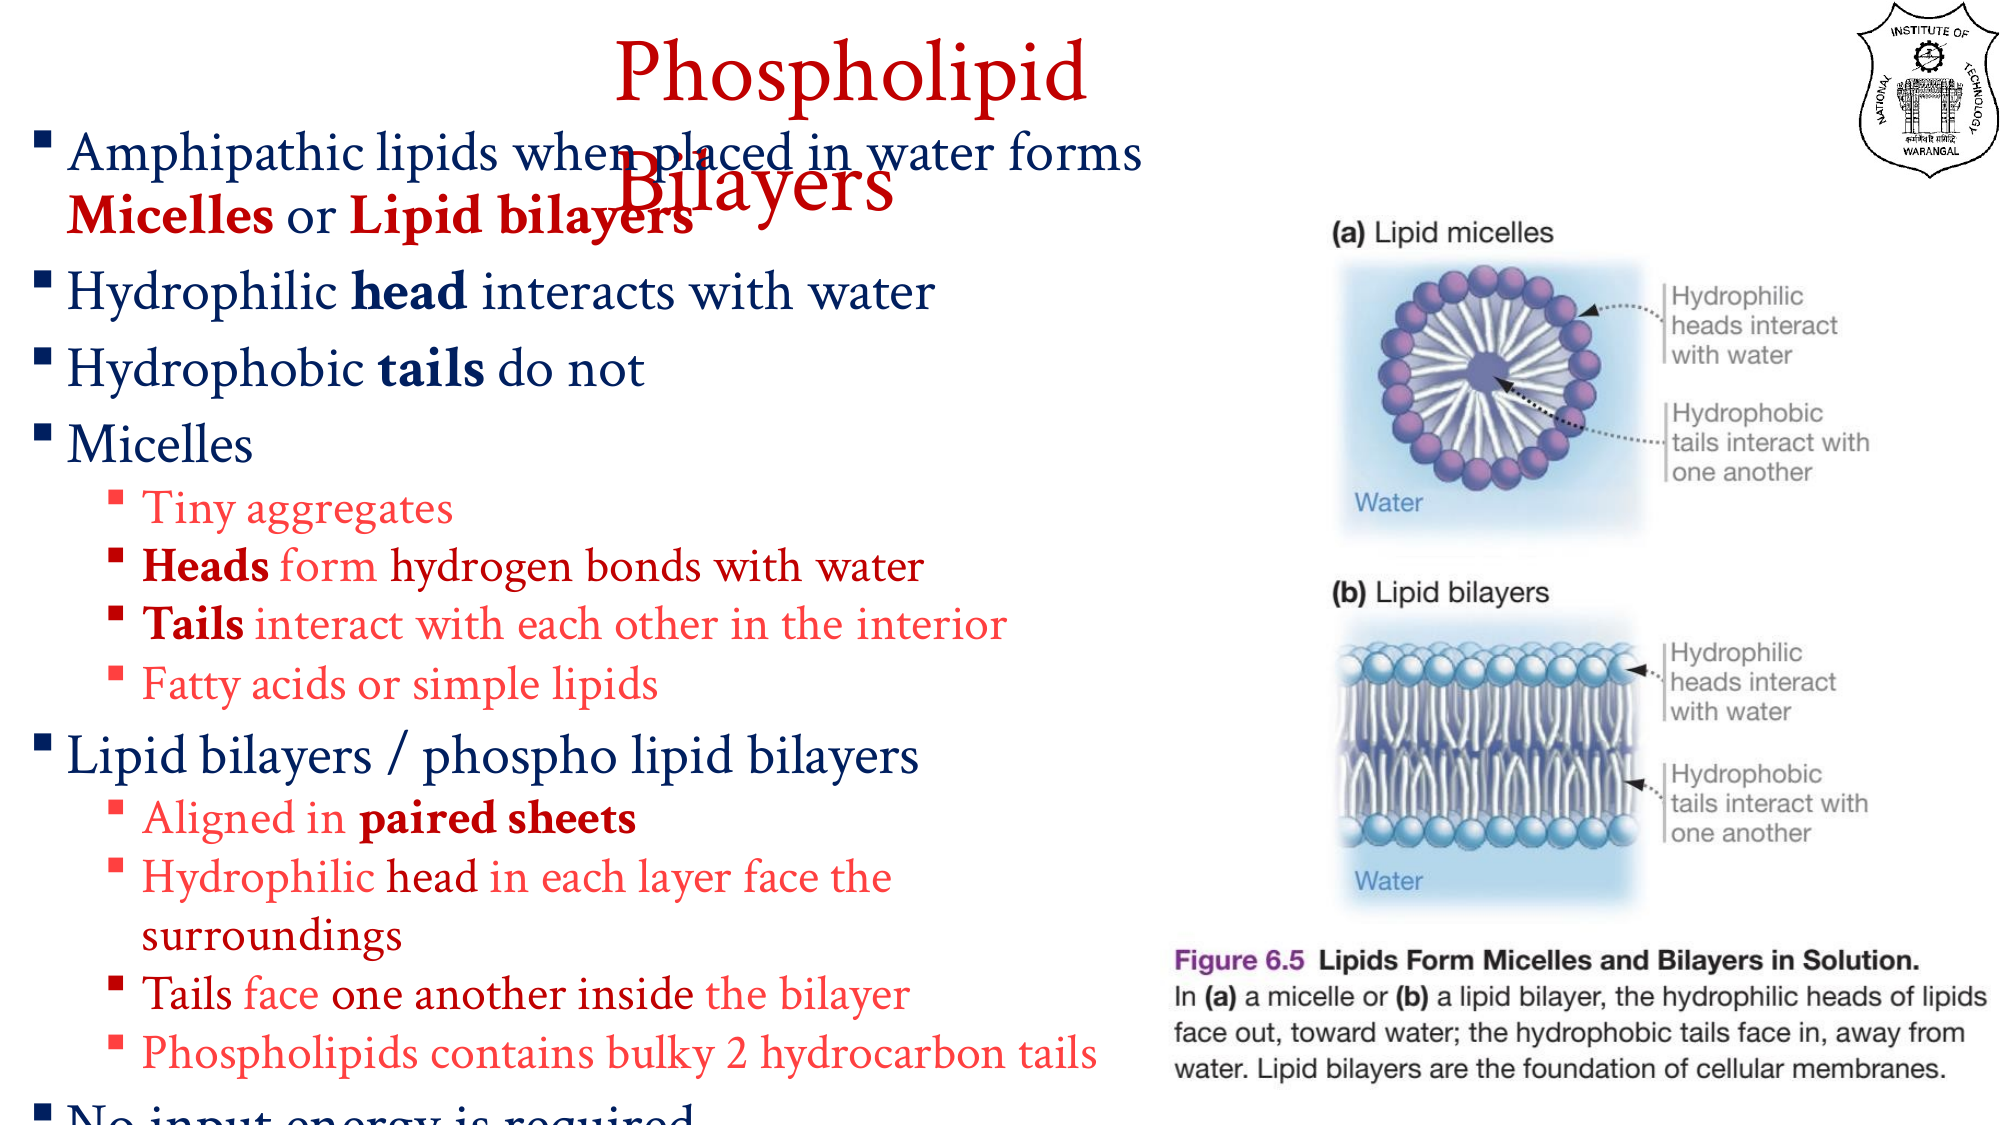

# Phospholipid Bilayers
Amphipathic lipids when placed in water forms
Micelles or Lipid bilayers
Hydrophilic head interacts with water
Hydrophobic tails do not
Micelles
Tiny aggregates
Heads form hydrogen bonds with water
Tails interact with each other in the interior
Fatty acids or simple lipids
Lipid bilayers / phospho lipid bilayers
Aligned in paired sheets
Hydrophilic head in each layer face the surroundings
Tails face one another inside the bilayer
Phospholipids contains bulky 2 hydrocarbon tails
No input energy is required